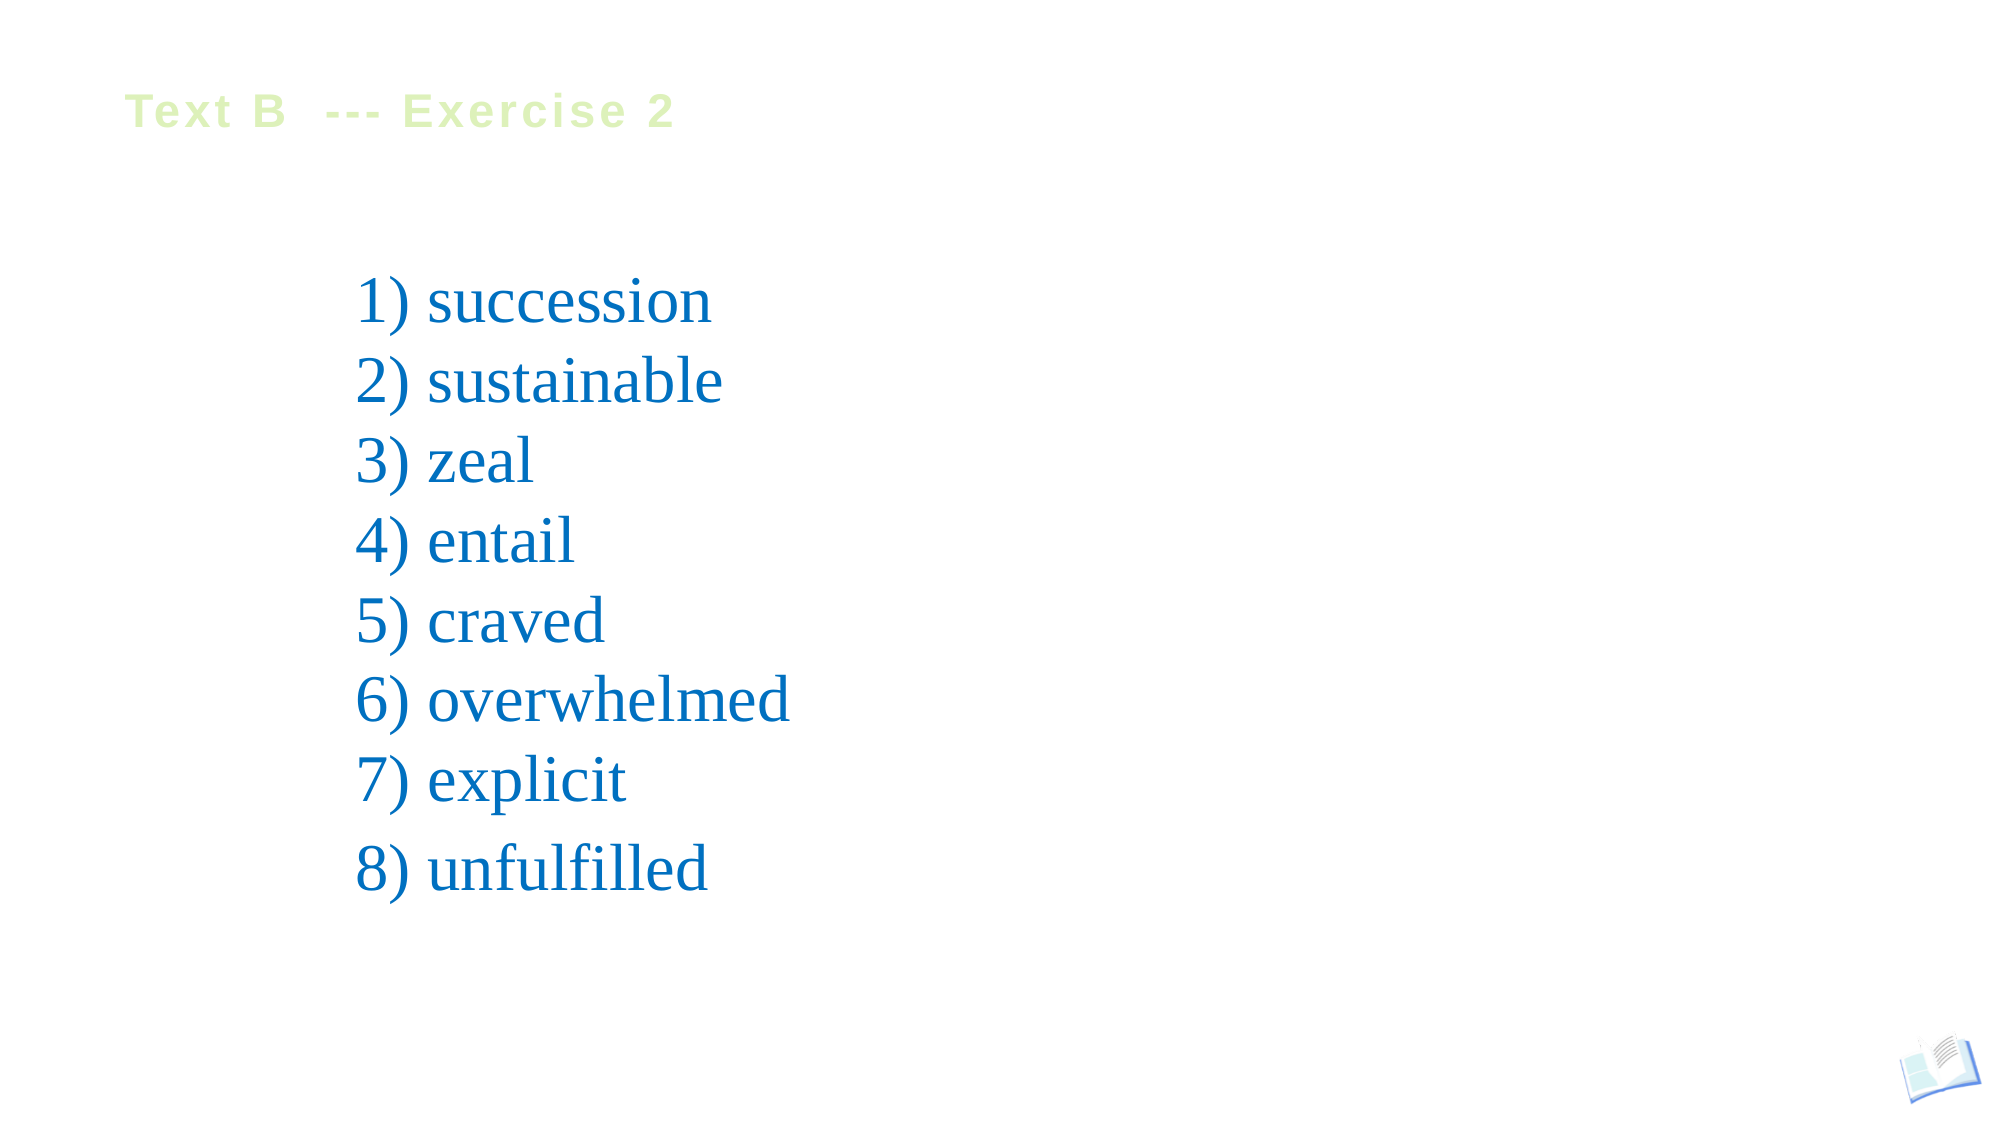

# Text B  --- Exercise 2
1) succession
2) sustainable
3) zeal
4) entail
5) craved
6) overwhelmed
7) explicit
8) unfulfilled